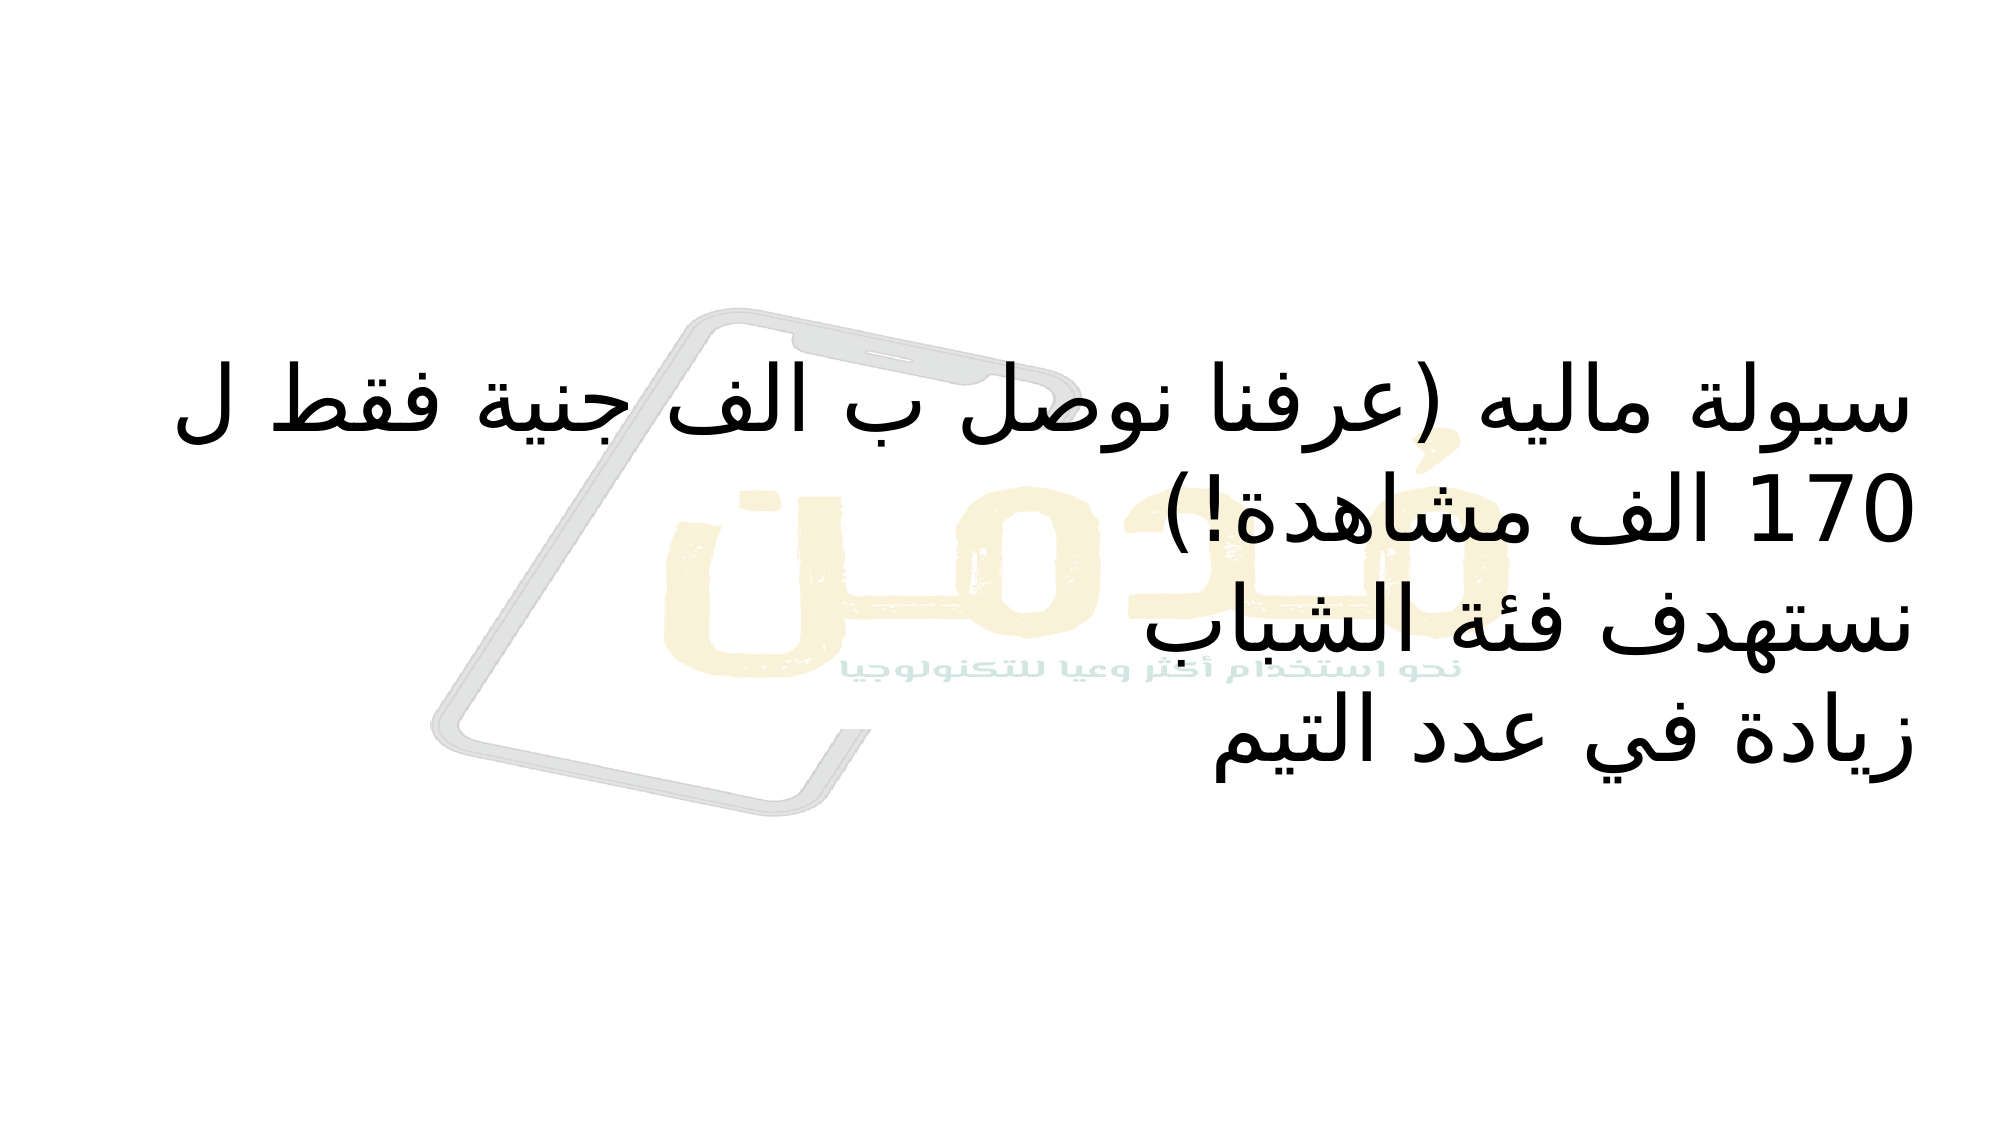

سيولة ماليه (عرفنا نوصل ب الف جنية فقط ل 170 الف مشاهدة!)
نستهدف فئة الشباب
زيادة في عدد التيم